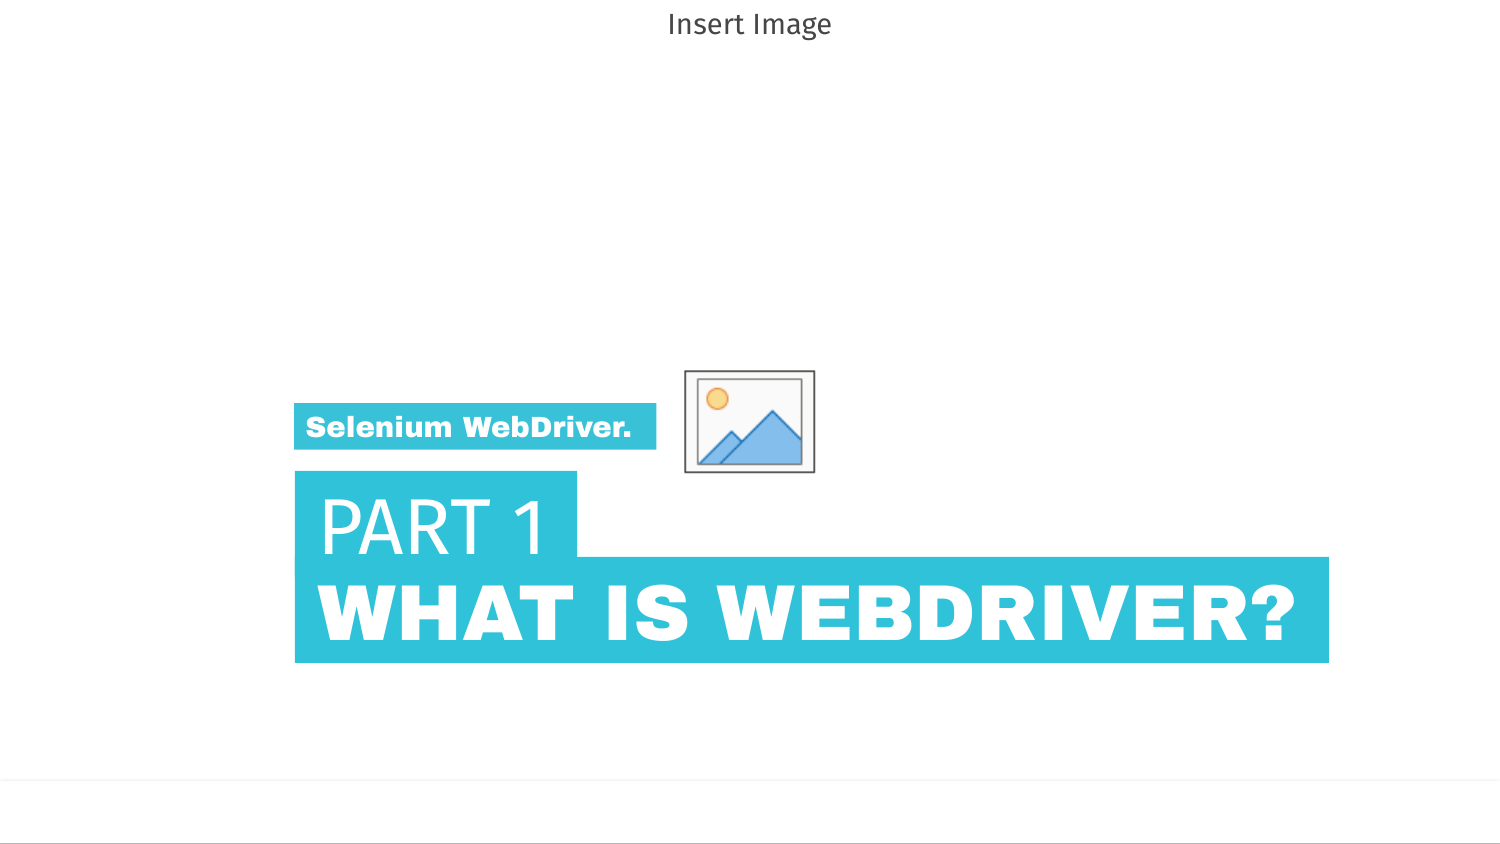

Selenium WebDriver.
# Part 1
What is webdriver?